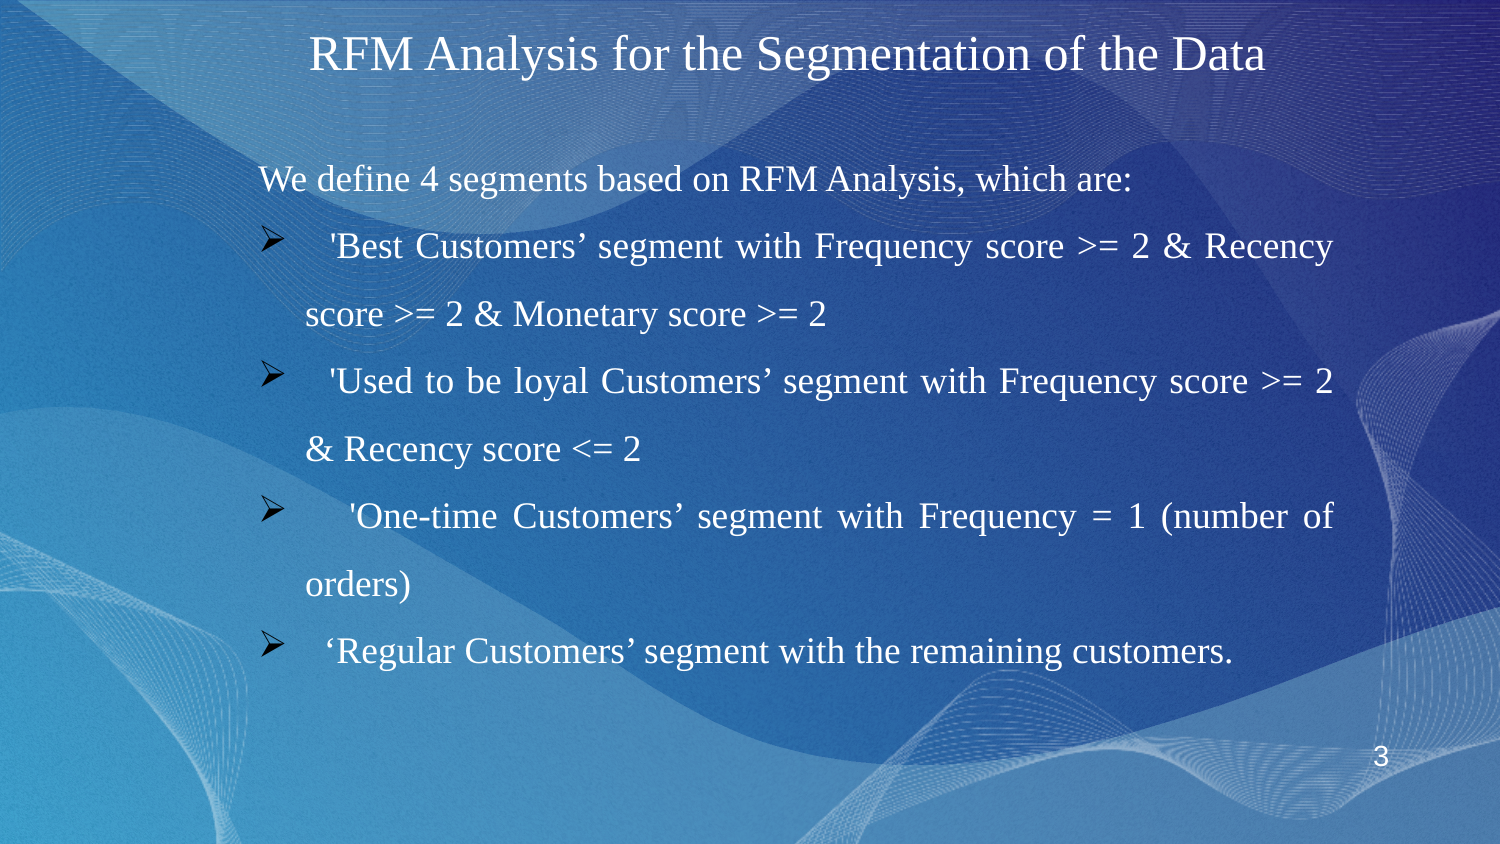

RFM Analysis for the Segmentation of the Data
We define 4 segments based on RFM Analysis, which are:
  'Best Customers’ segment with Frequency score >= 2 & Recency score >= 2 & Monetary score >= 2
  'Used to be loyal Customers’ segment with Frequency score >= 2 & Recency score <= 2
   'One-time Customers’ segment with Frequency = 1 (number of orders)
  ‘Regular Customers’ segment with the remaining customers.
 3